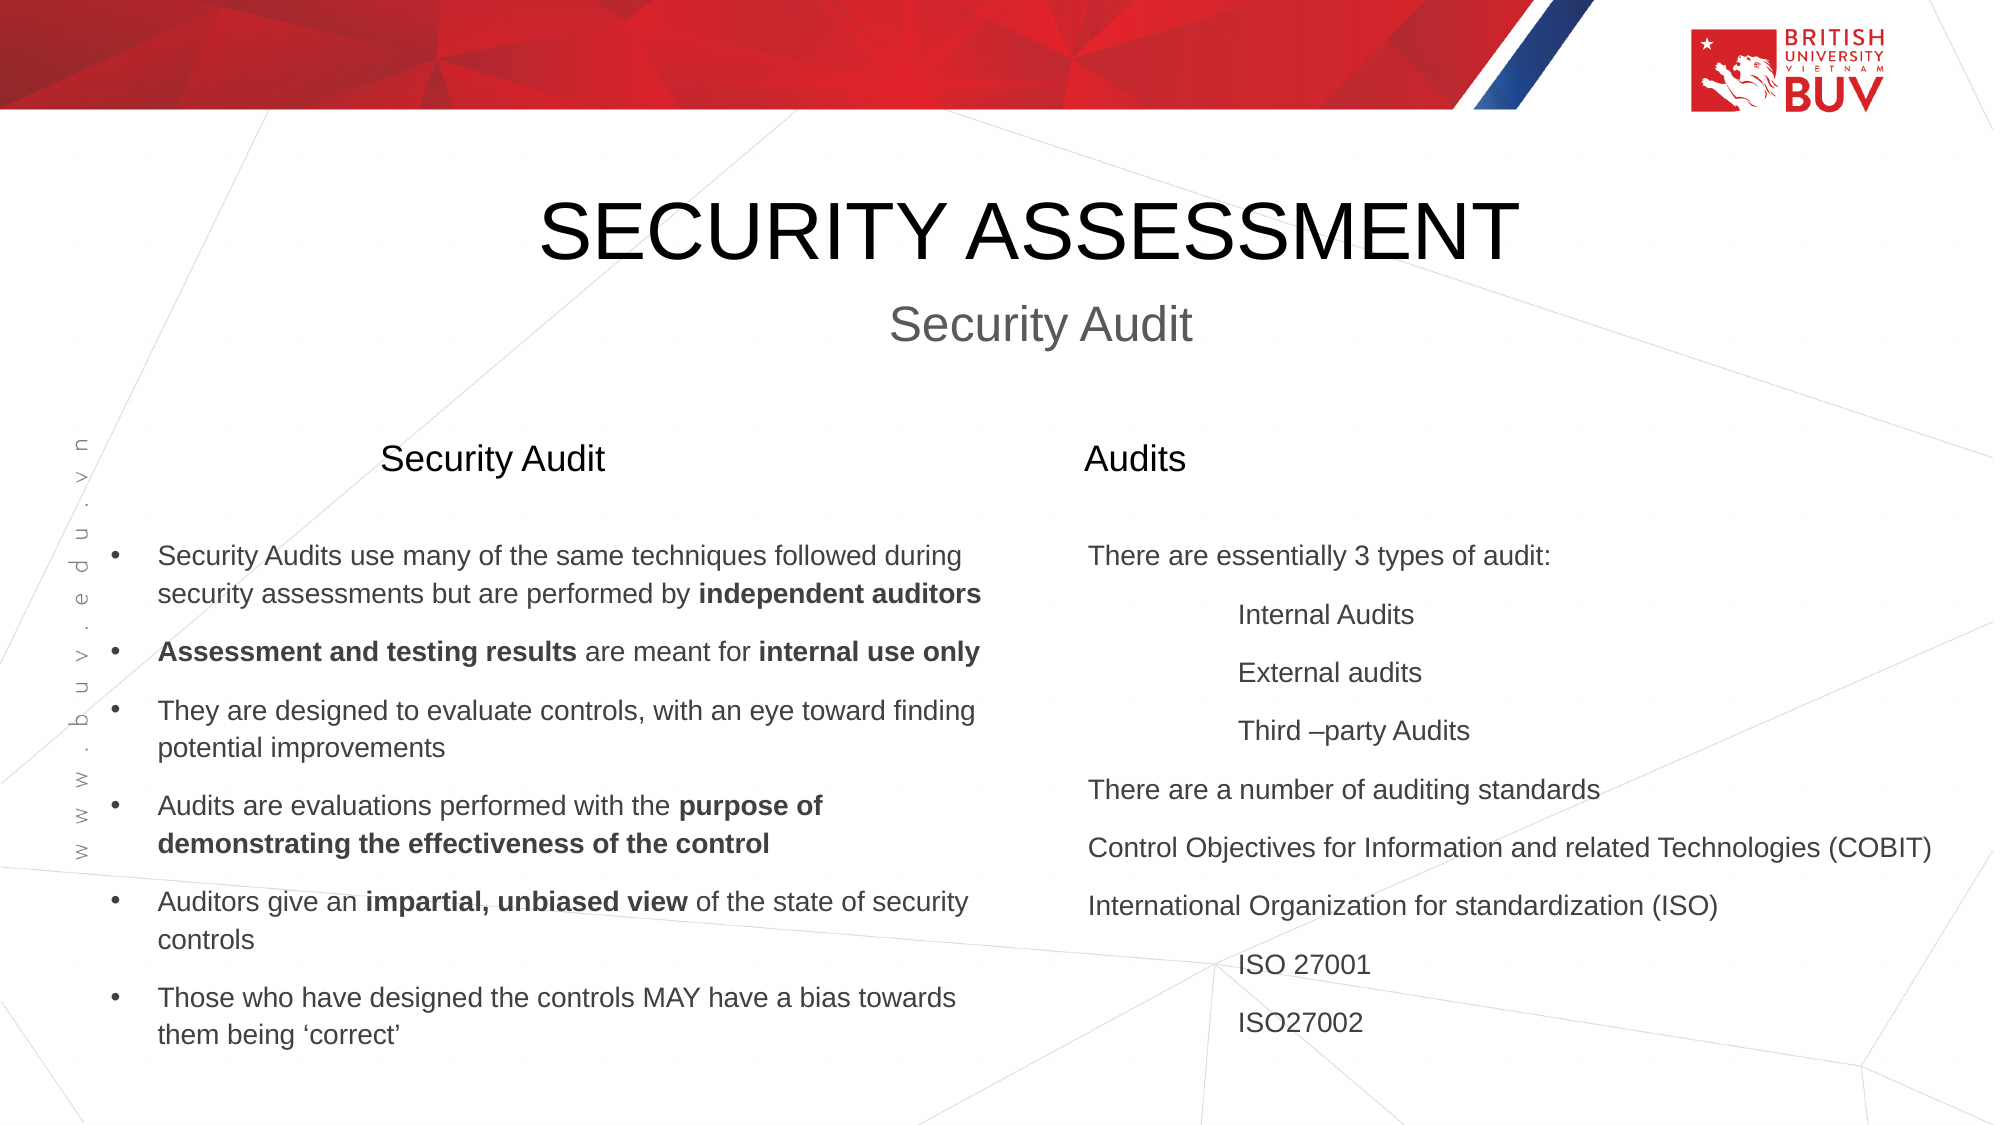

# Security assessment
Security Audit
Security Audit
Audits
Security Audits use many of the same techniques followed during security assessments but are performed by independent auditors
Assessment and testing results are meant for internal use only
They are designed to evaluate controls, with an eye toward finding potential improvements
Audits are evaluations performed with the purpose of demonstrating the effectiveness of the control
Auditors give an impartial, unbiased view of the state of security controls
Those who have designed the controls MAY have a bias towards them being ‘correct’
There are essentially 3 types of audit:
	Internal Audits
	External audits
	Third –party Audits
There are a number of auditing standards
Control Objectives for Information and related Technologies (COBIT)
International Organization for standardization (ISO)
	ISO 27001
	ISO27002